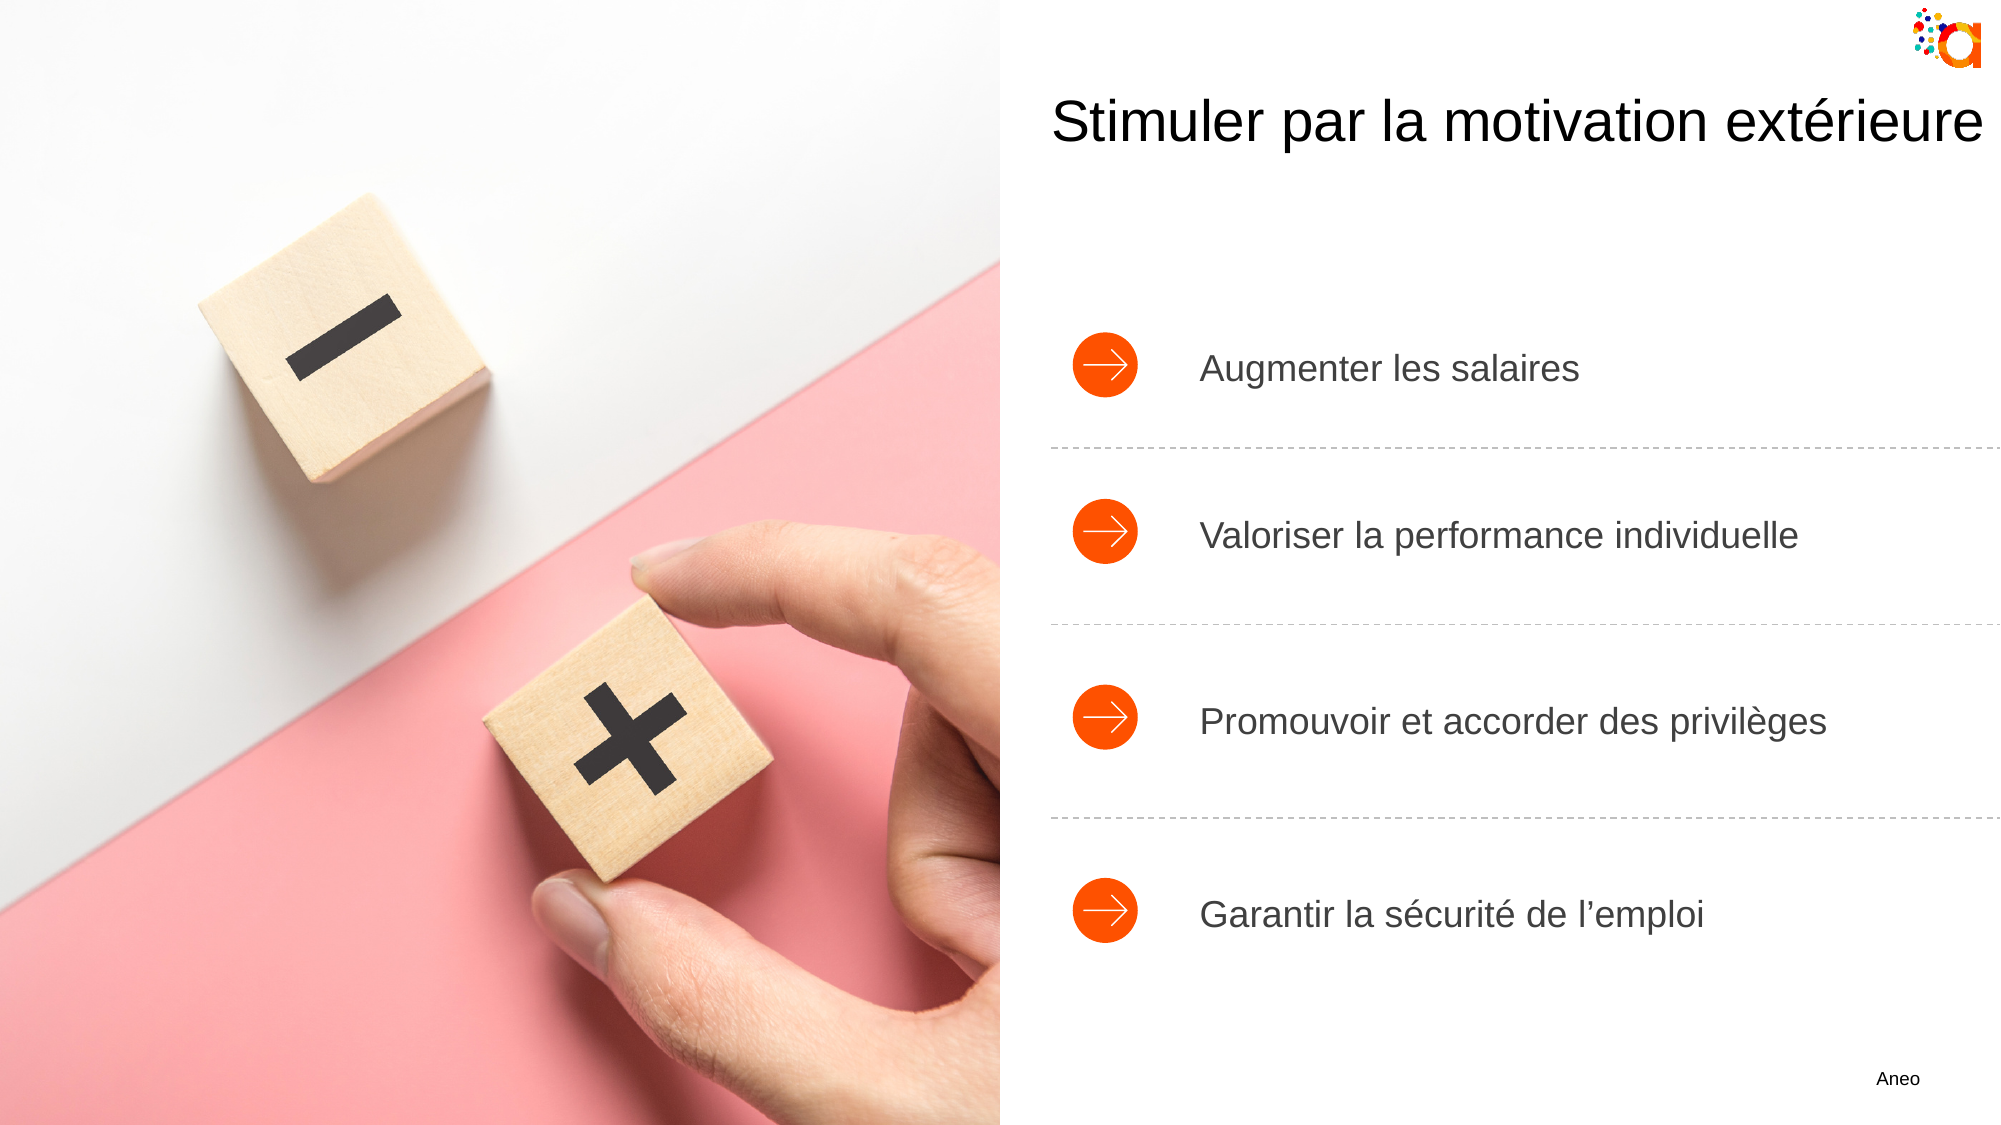

Stimuler par la motivation extérieure
Plaisir

Augmenter les salaires

Valoriser la performance individuelle

Promouvoir et accorder des privilèges

Garantir la sécurité de l’emploi